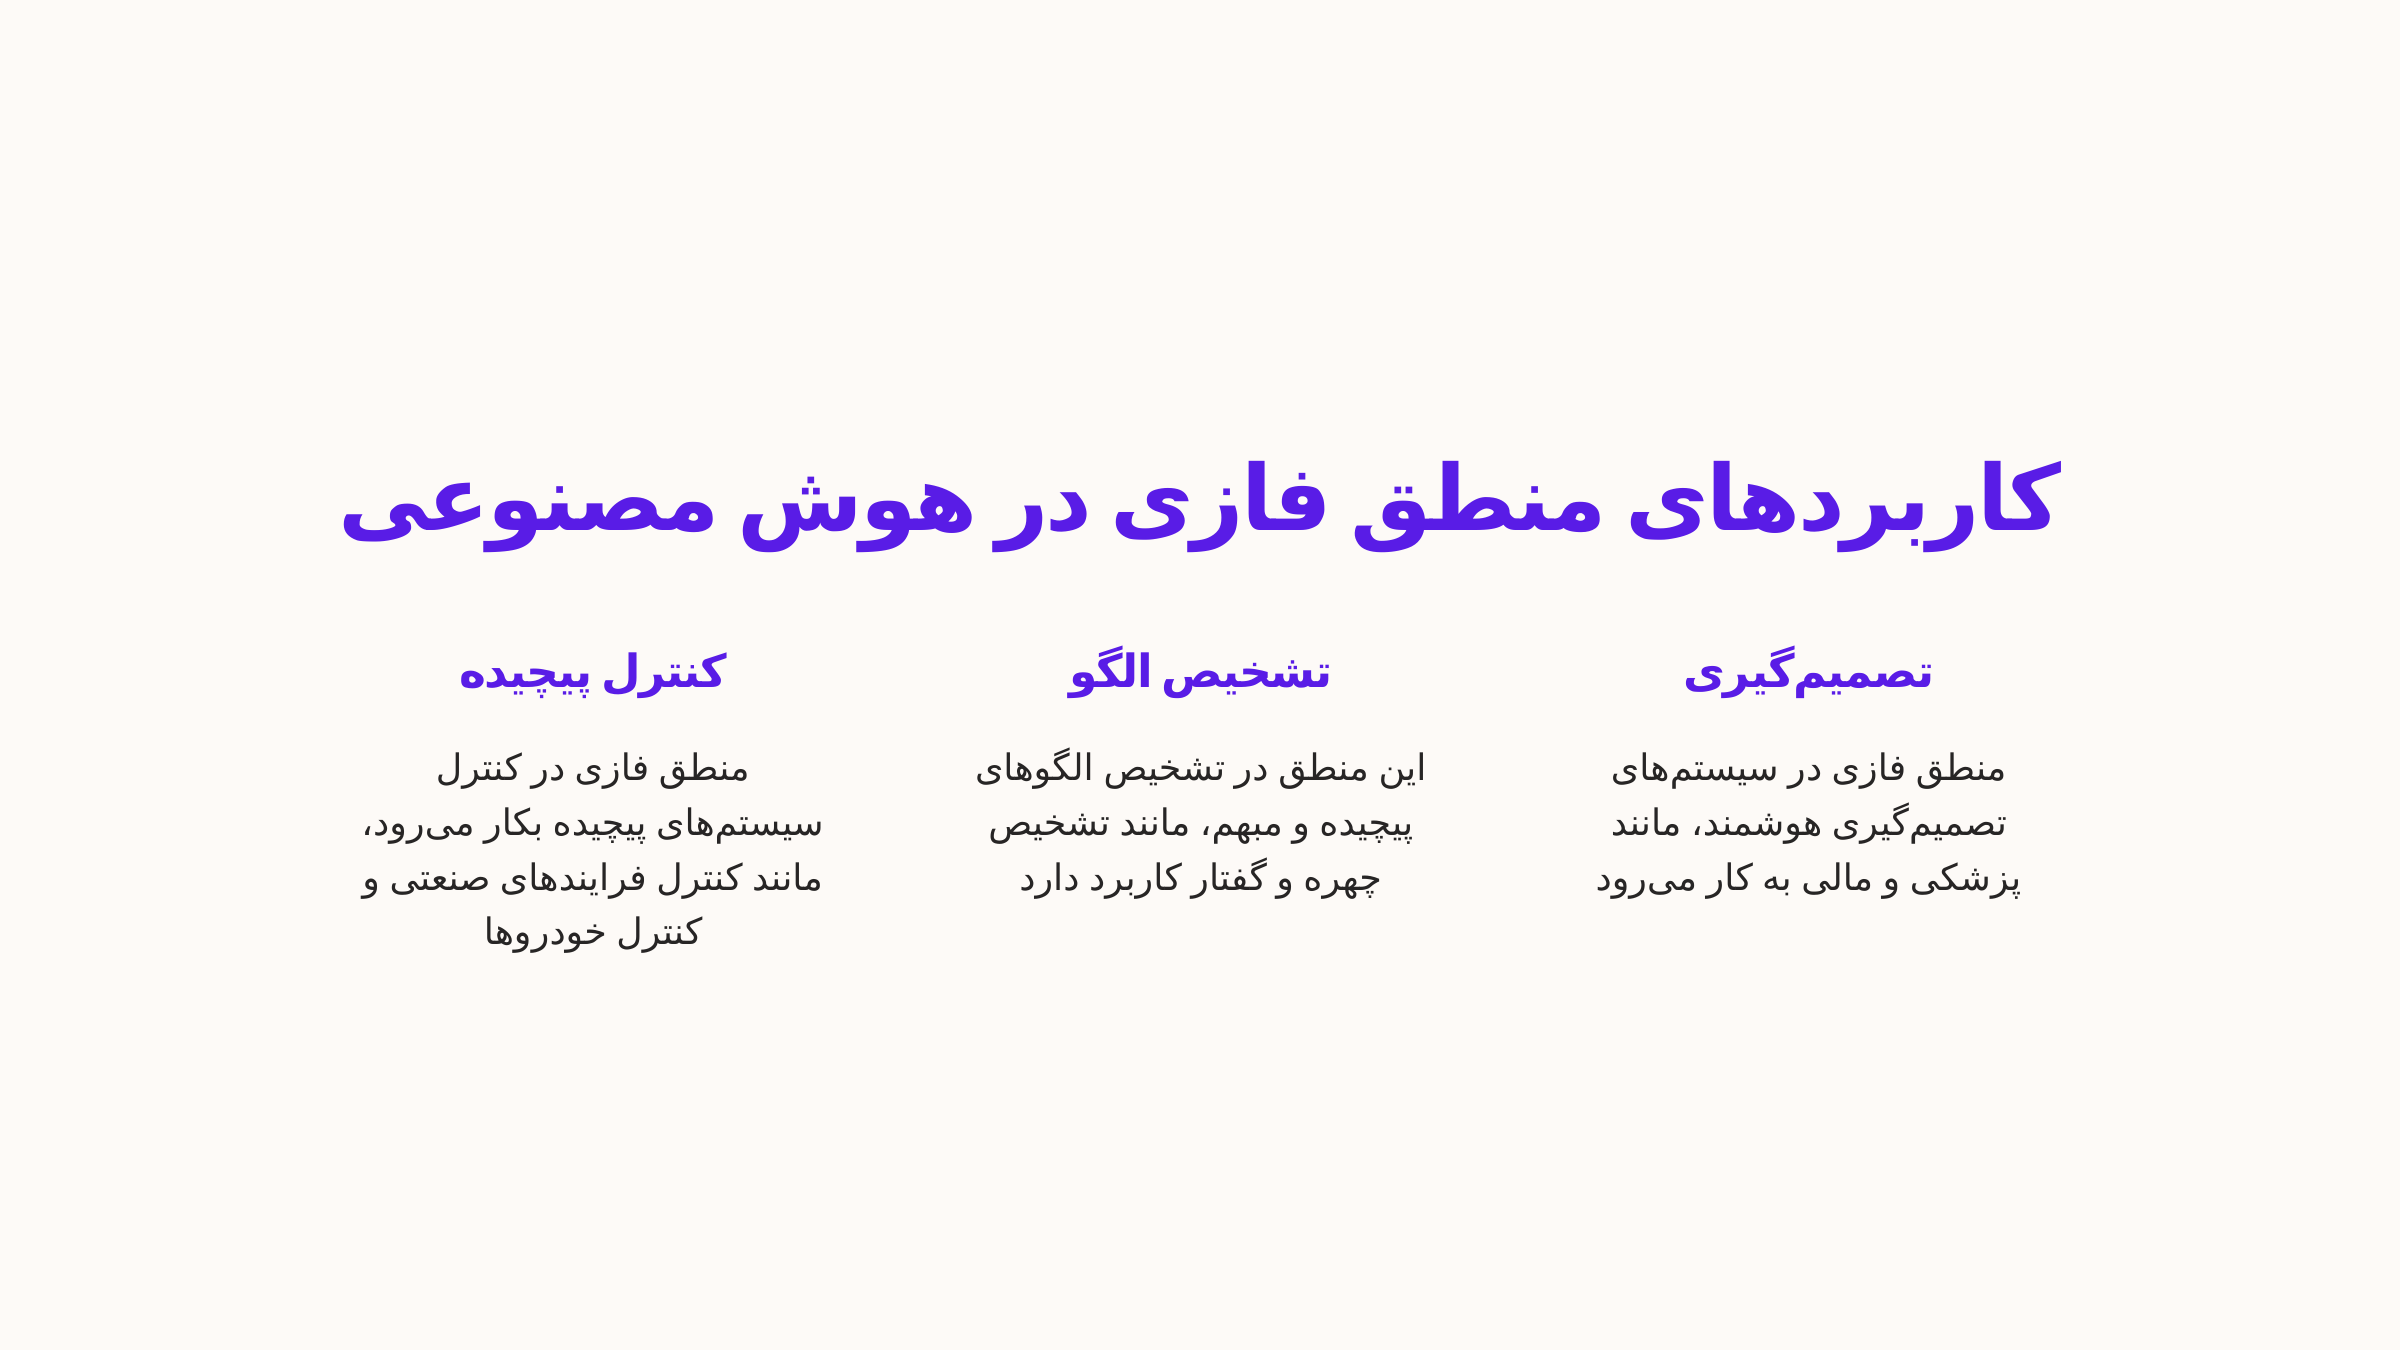

کاربردهای منطق فازی در هوش مصنوعی
کنترل پیچیده
تشخیص الگو
تصمیم‌گیری
منطق فازی در کنترل سیستم‌های پیچیده بکار می‌رود، مانند کنترل فرایندهای صنعتی و کنترل خودروها
این منطق در تشخیص الگوهای پیچیده و مبهم، مانند تشخیص چهره و گفتار کاربرد دارد
منطق فازی در سیستم‌های تصمیم‌گیری هوشمند، مانند پزشکی و مالی به کار می‌رود